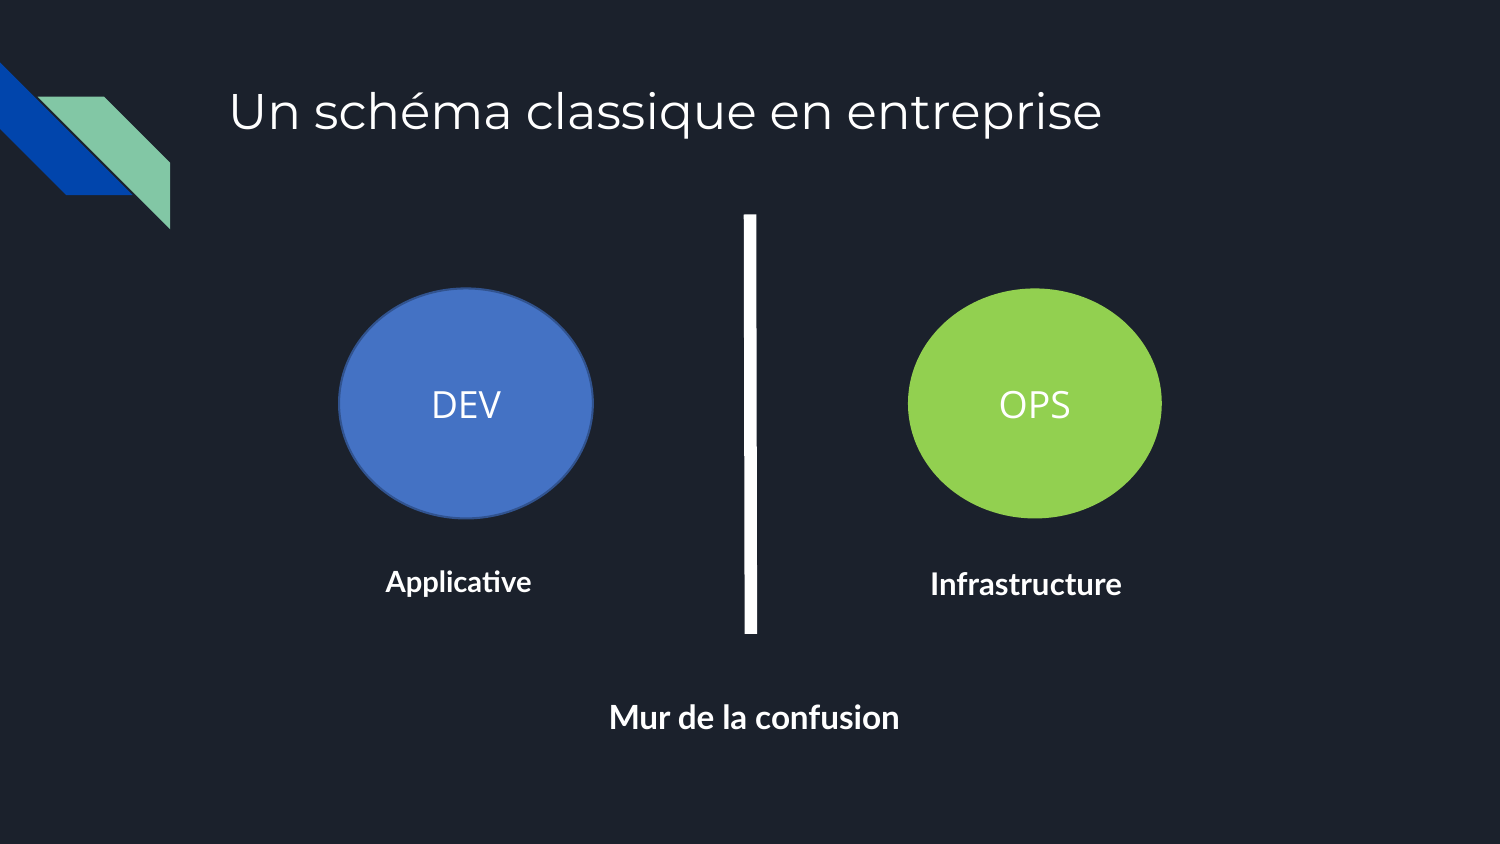

# Un schéma classique en entreprise
DEV
OPS
Infrastructure
Applicative
Mur de la confusion